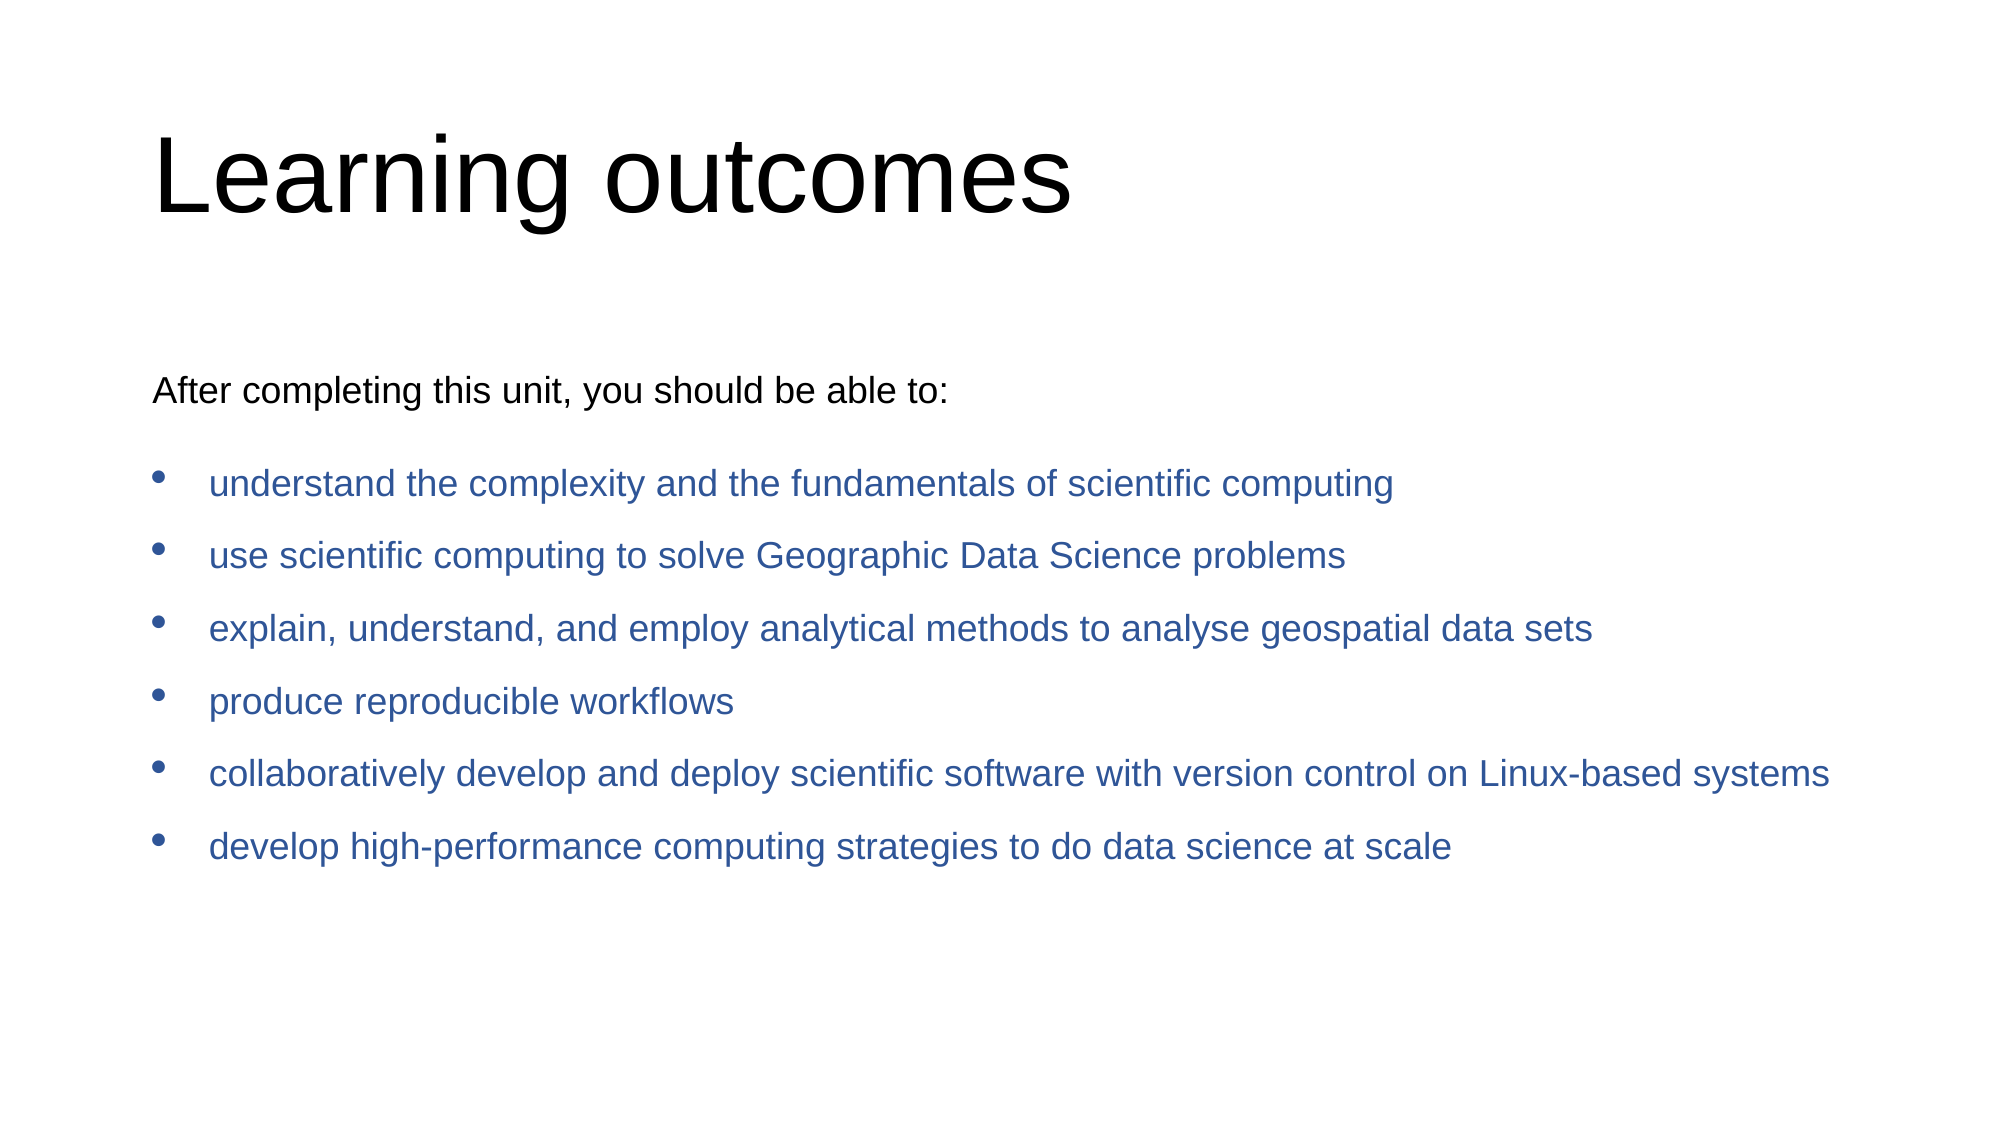

# Learning outcomes
After completing this unit, you should be able to:
understand the complexity and the fundamentals of scientific computing
use scientific computing to solve Geographic Data Science problems
explain, understand, and employ analytical methods to analyse geospatial data sets
produce reproducible workflows
collaboratively develop and deploy scientific software with version control on Linux-based systems
develop high-performance computing strategies to do data science at scale